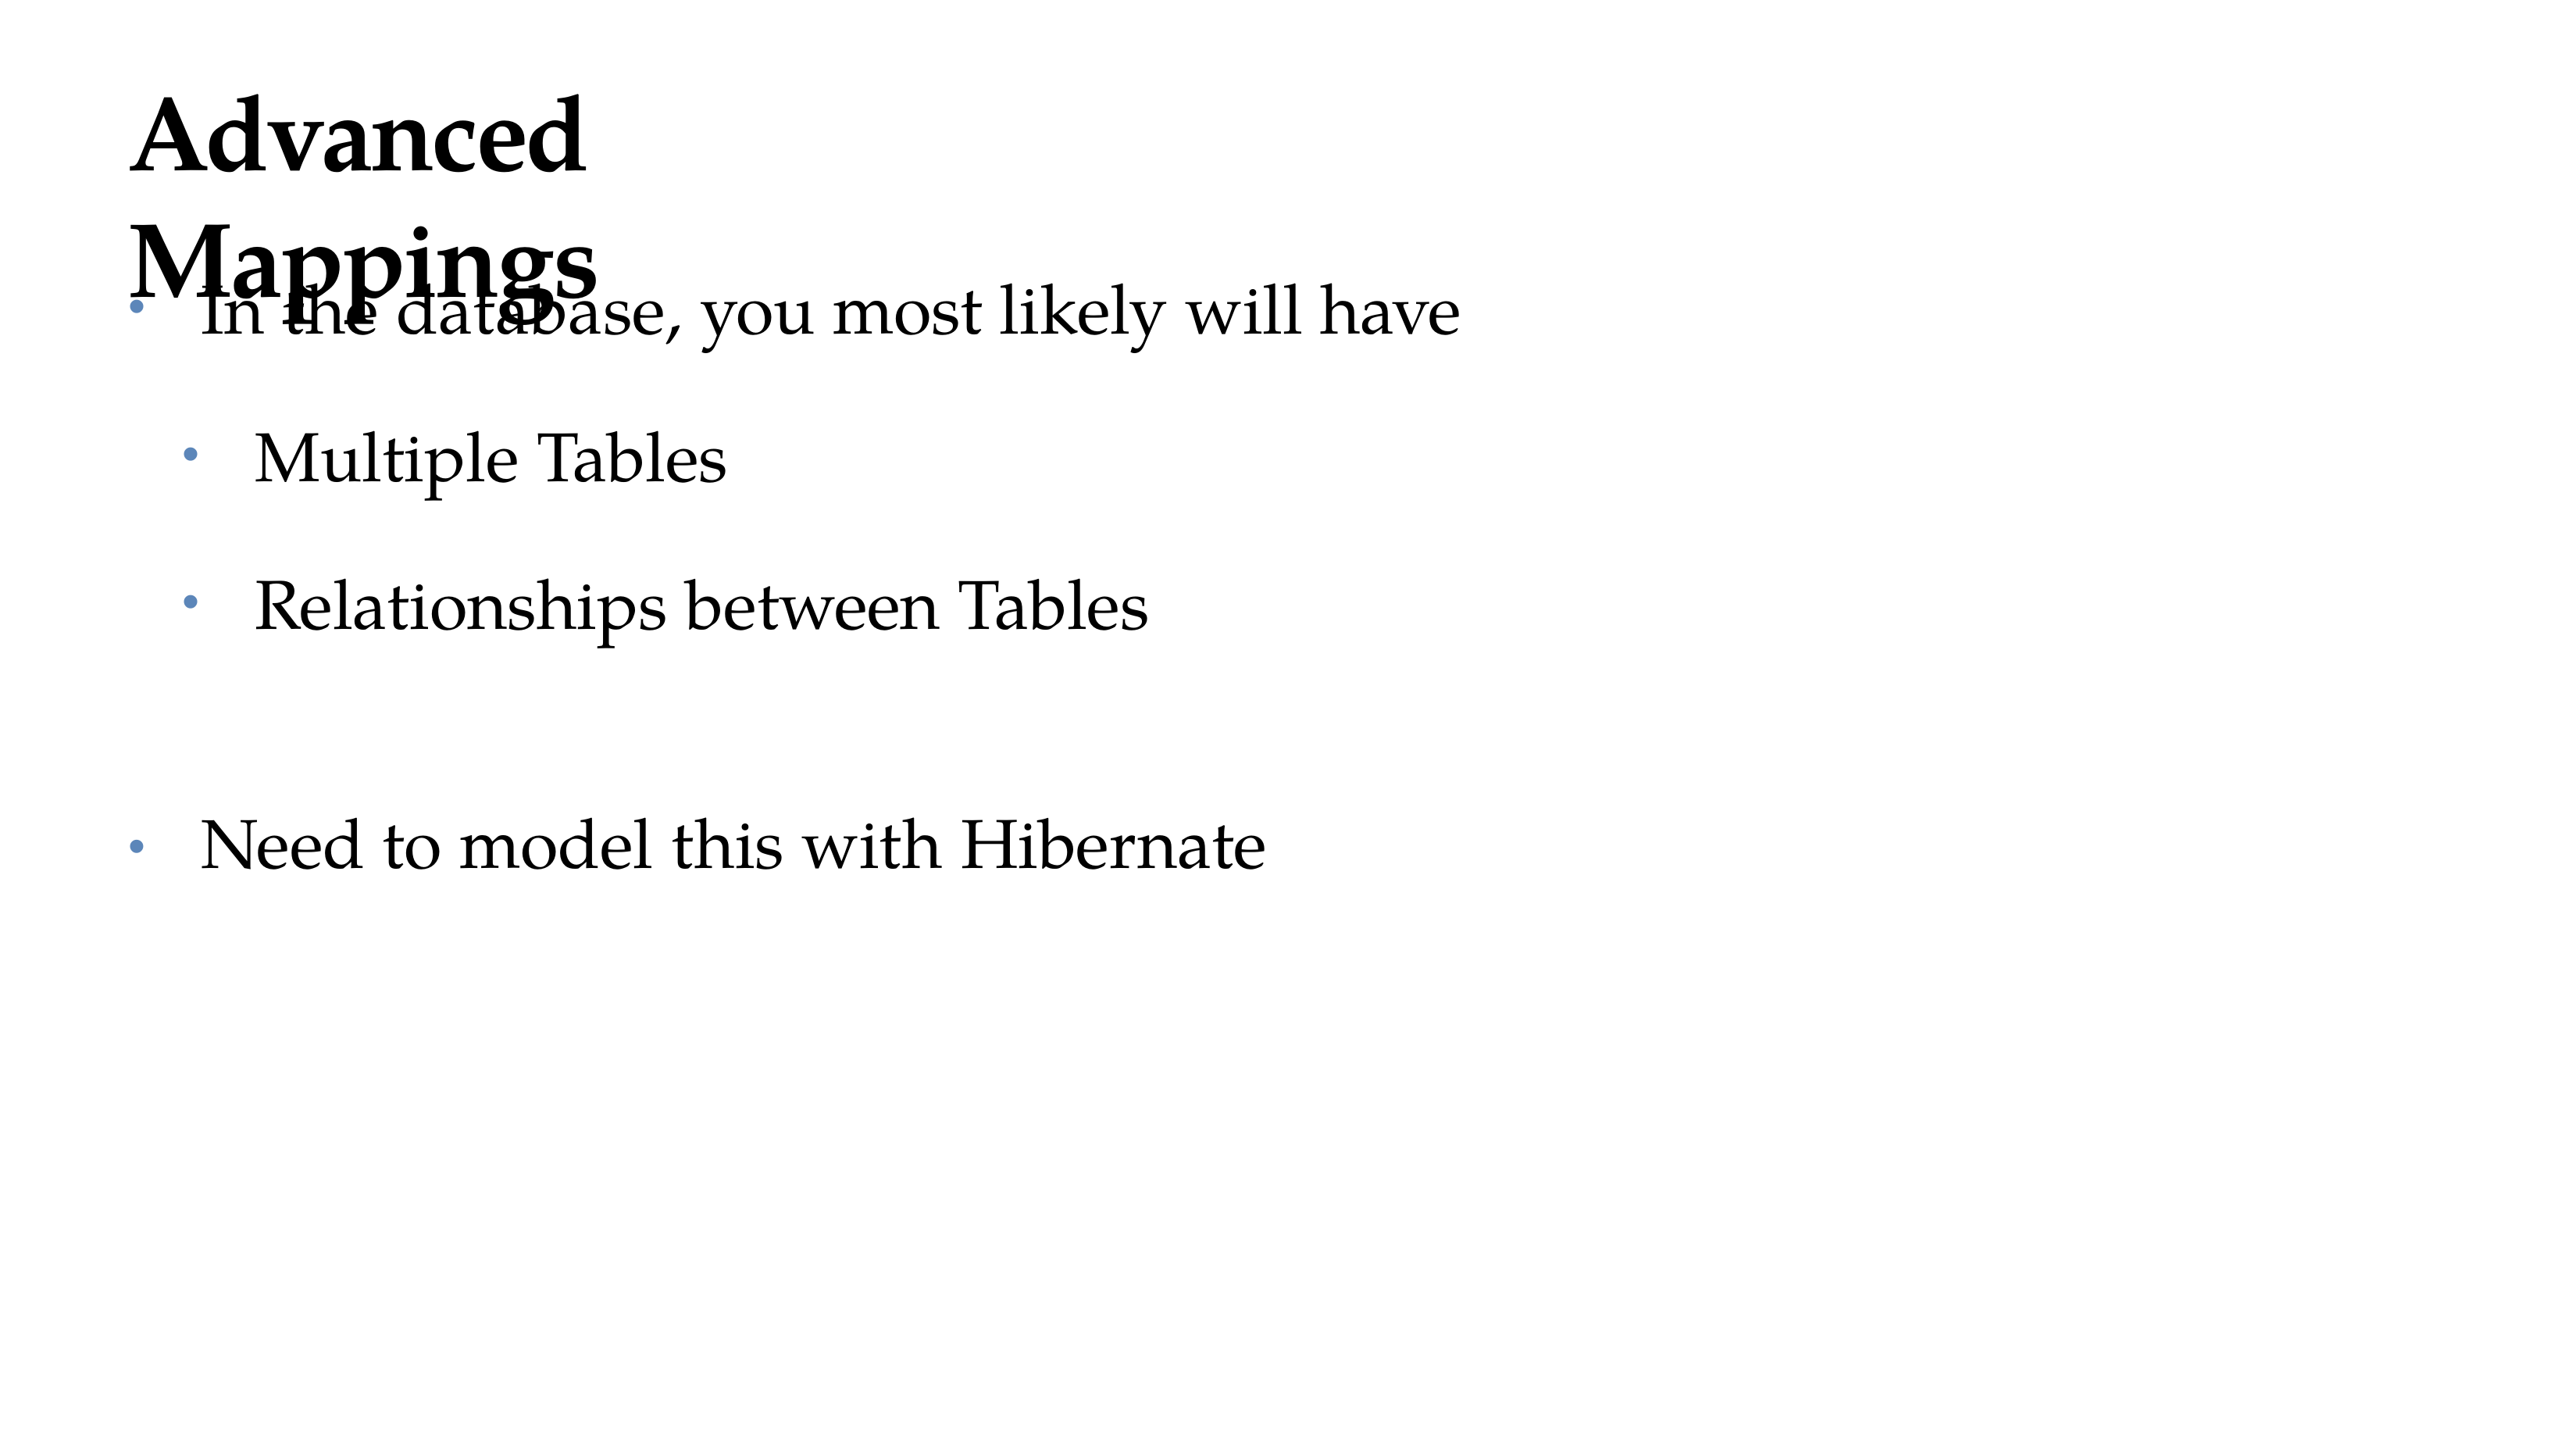

# Advanced Mappings
In the database, you most likely will have
Multiple Tables
Relationships between Tables
Need to model this with Hibernate
•